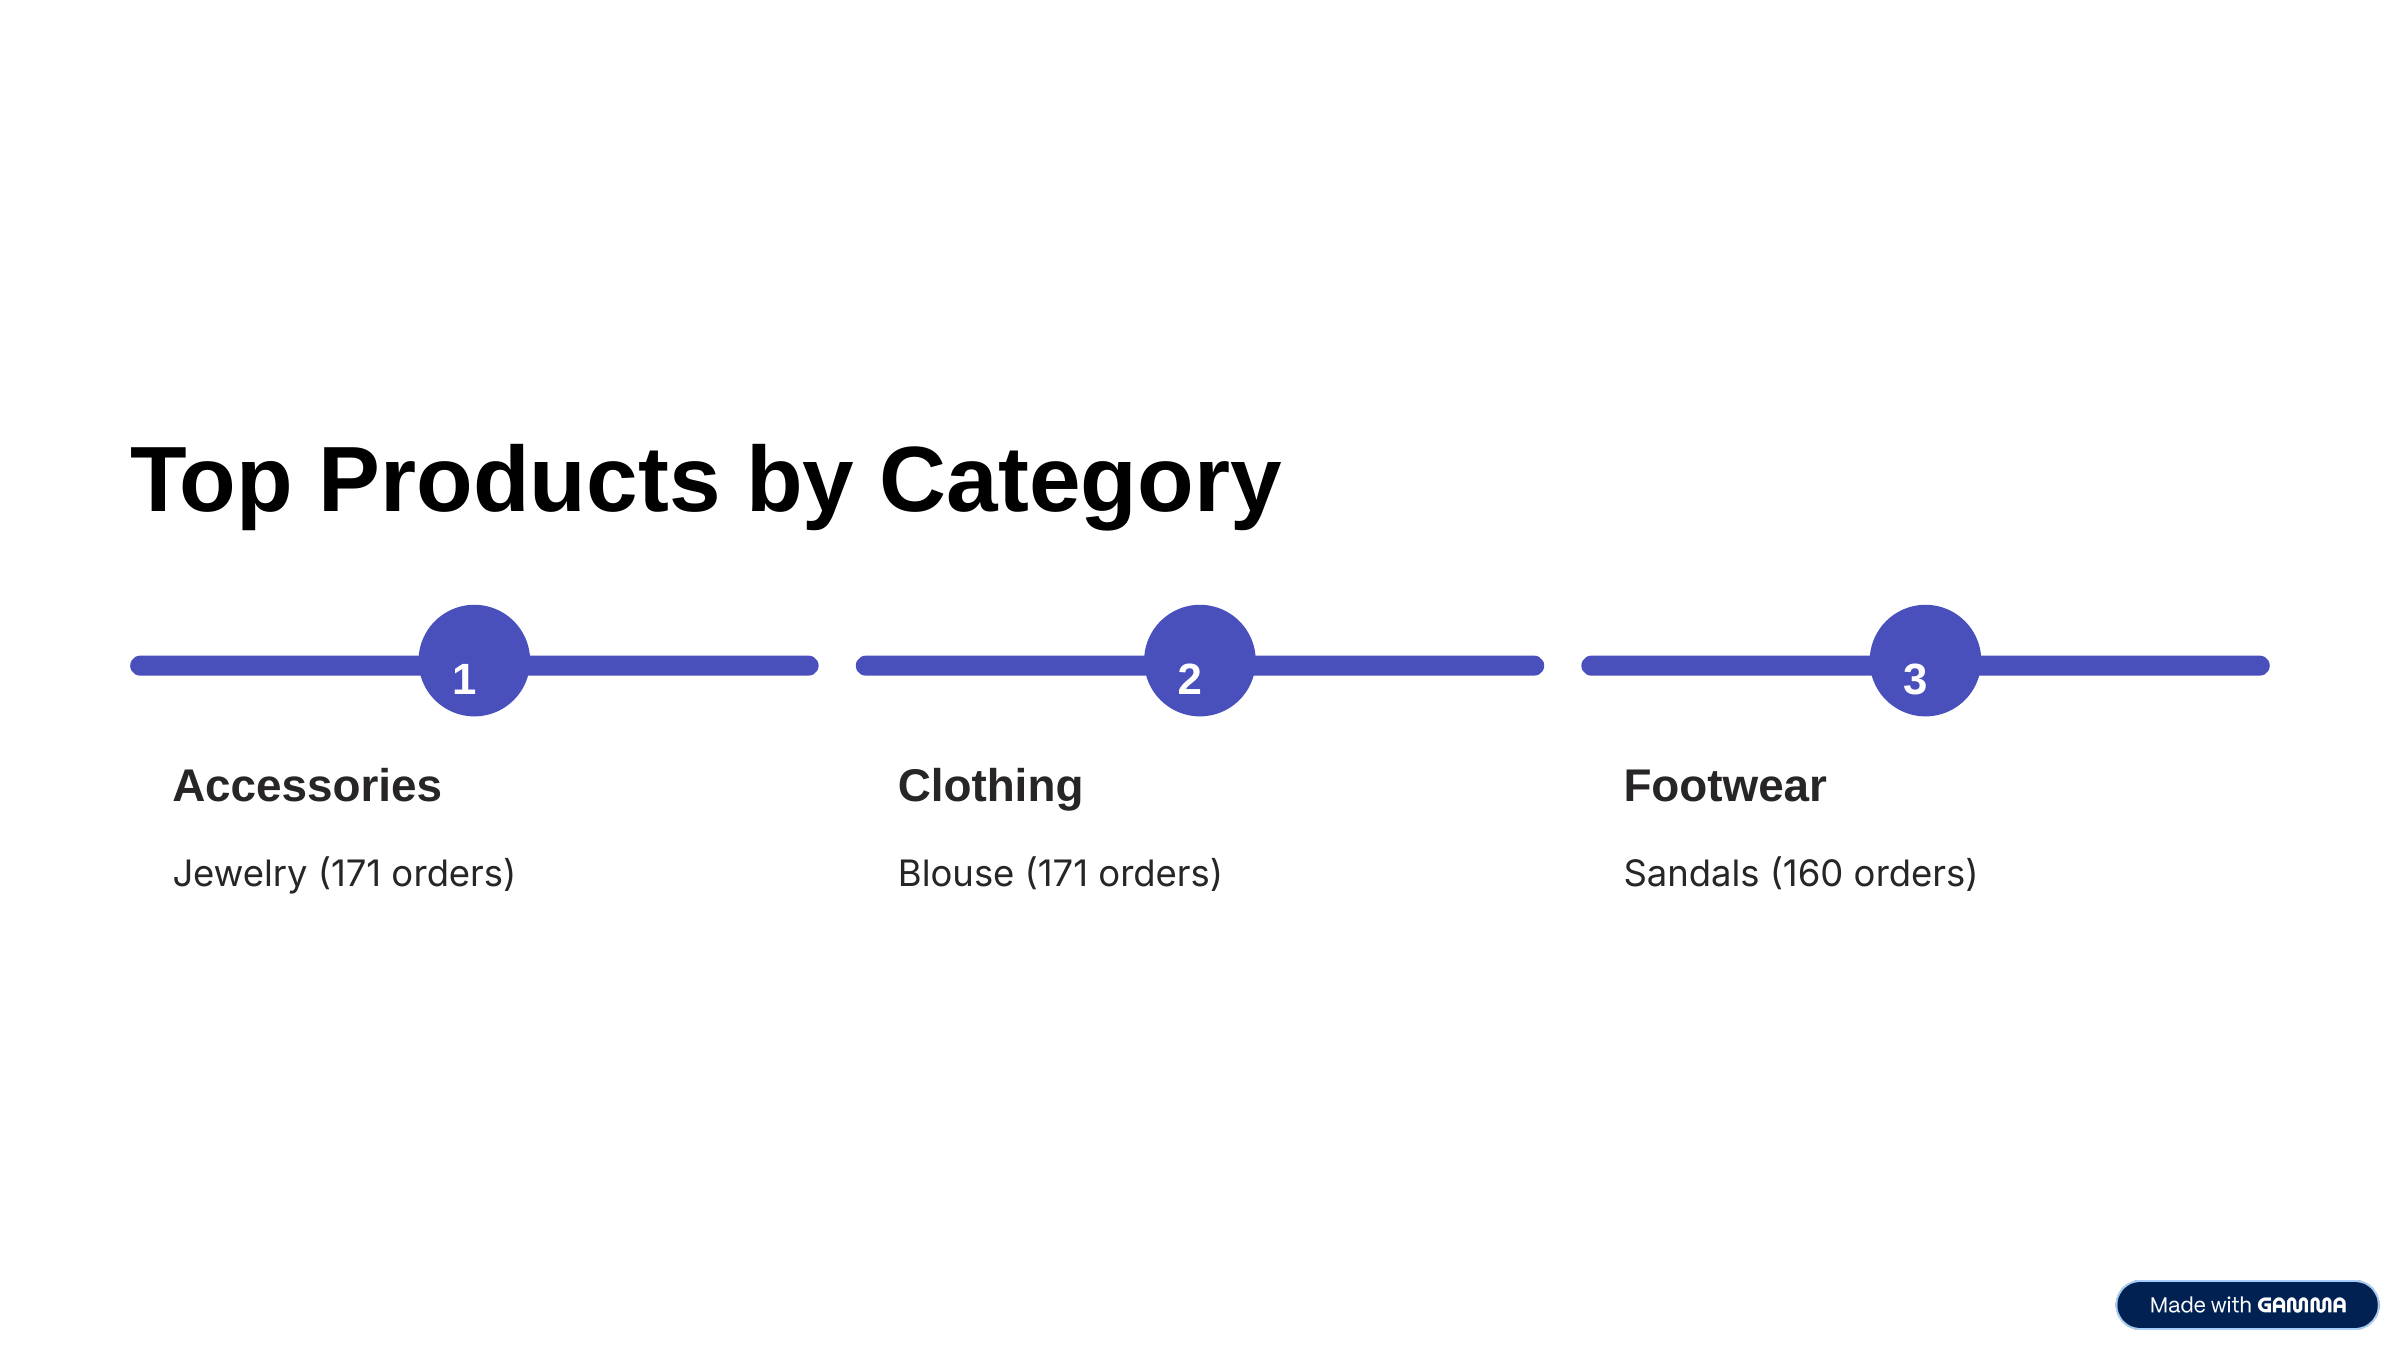

Top Products by Category

1
2
3

Accessories
Clothing
Footwear
Jewelry (171 orders)
Blouse (171 orders)
Sandals (160 orders)